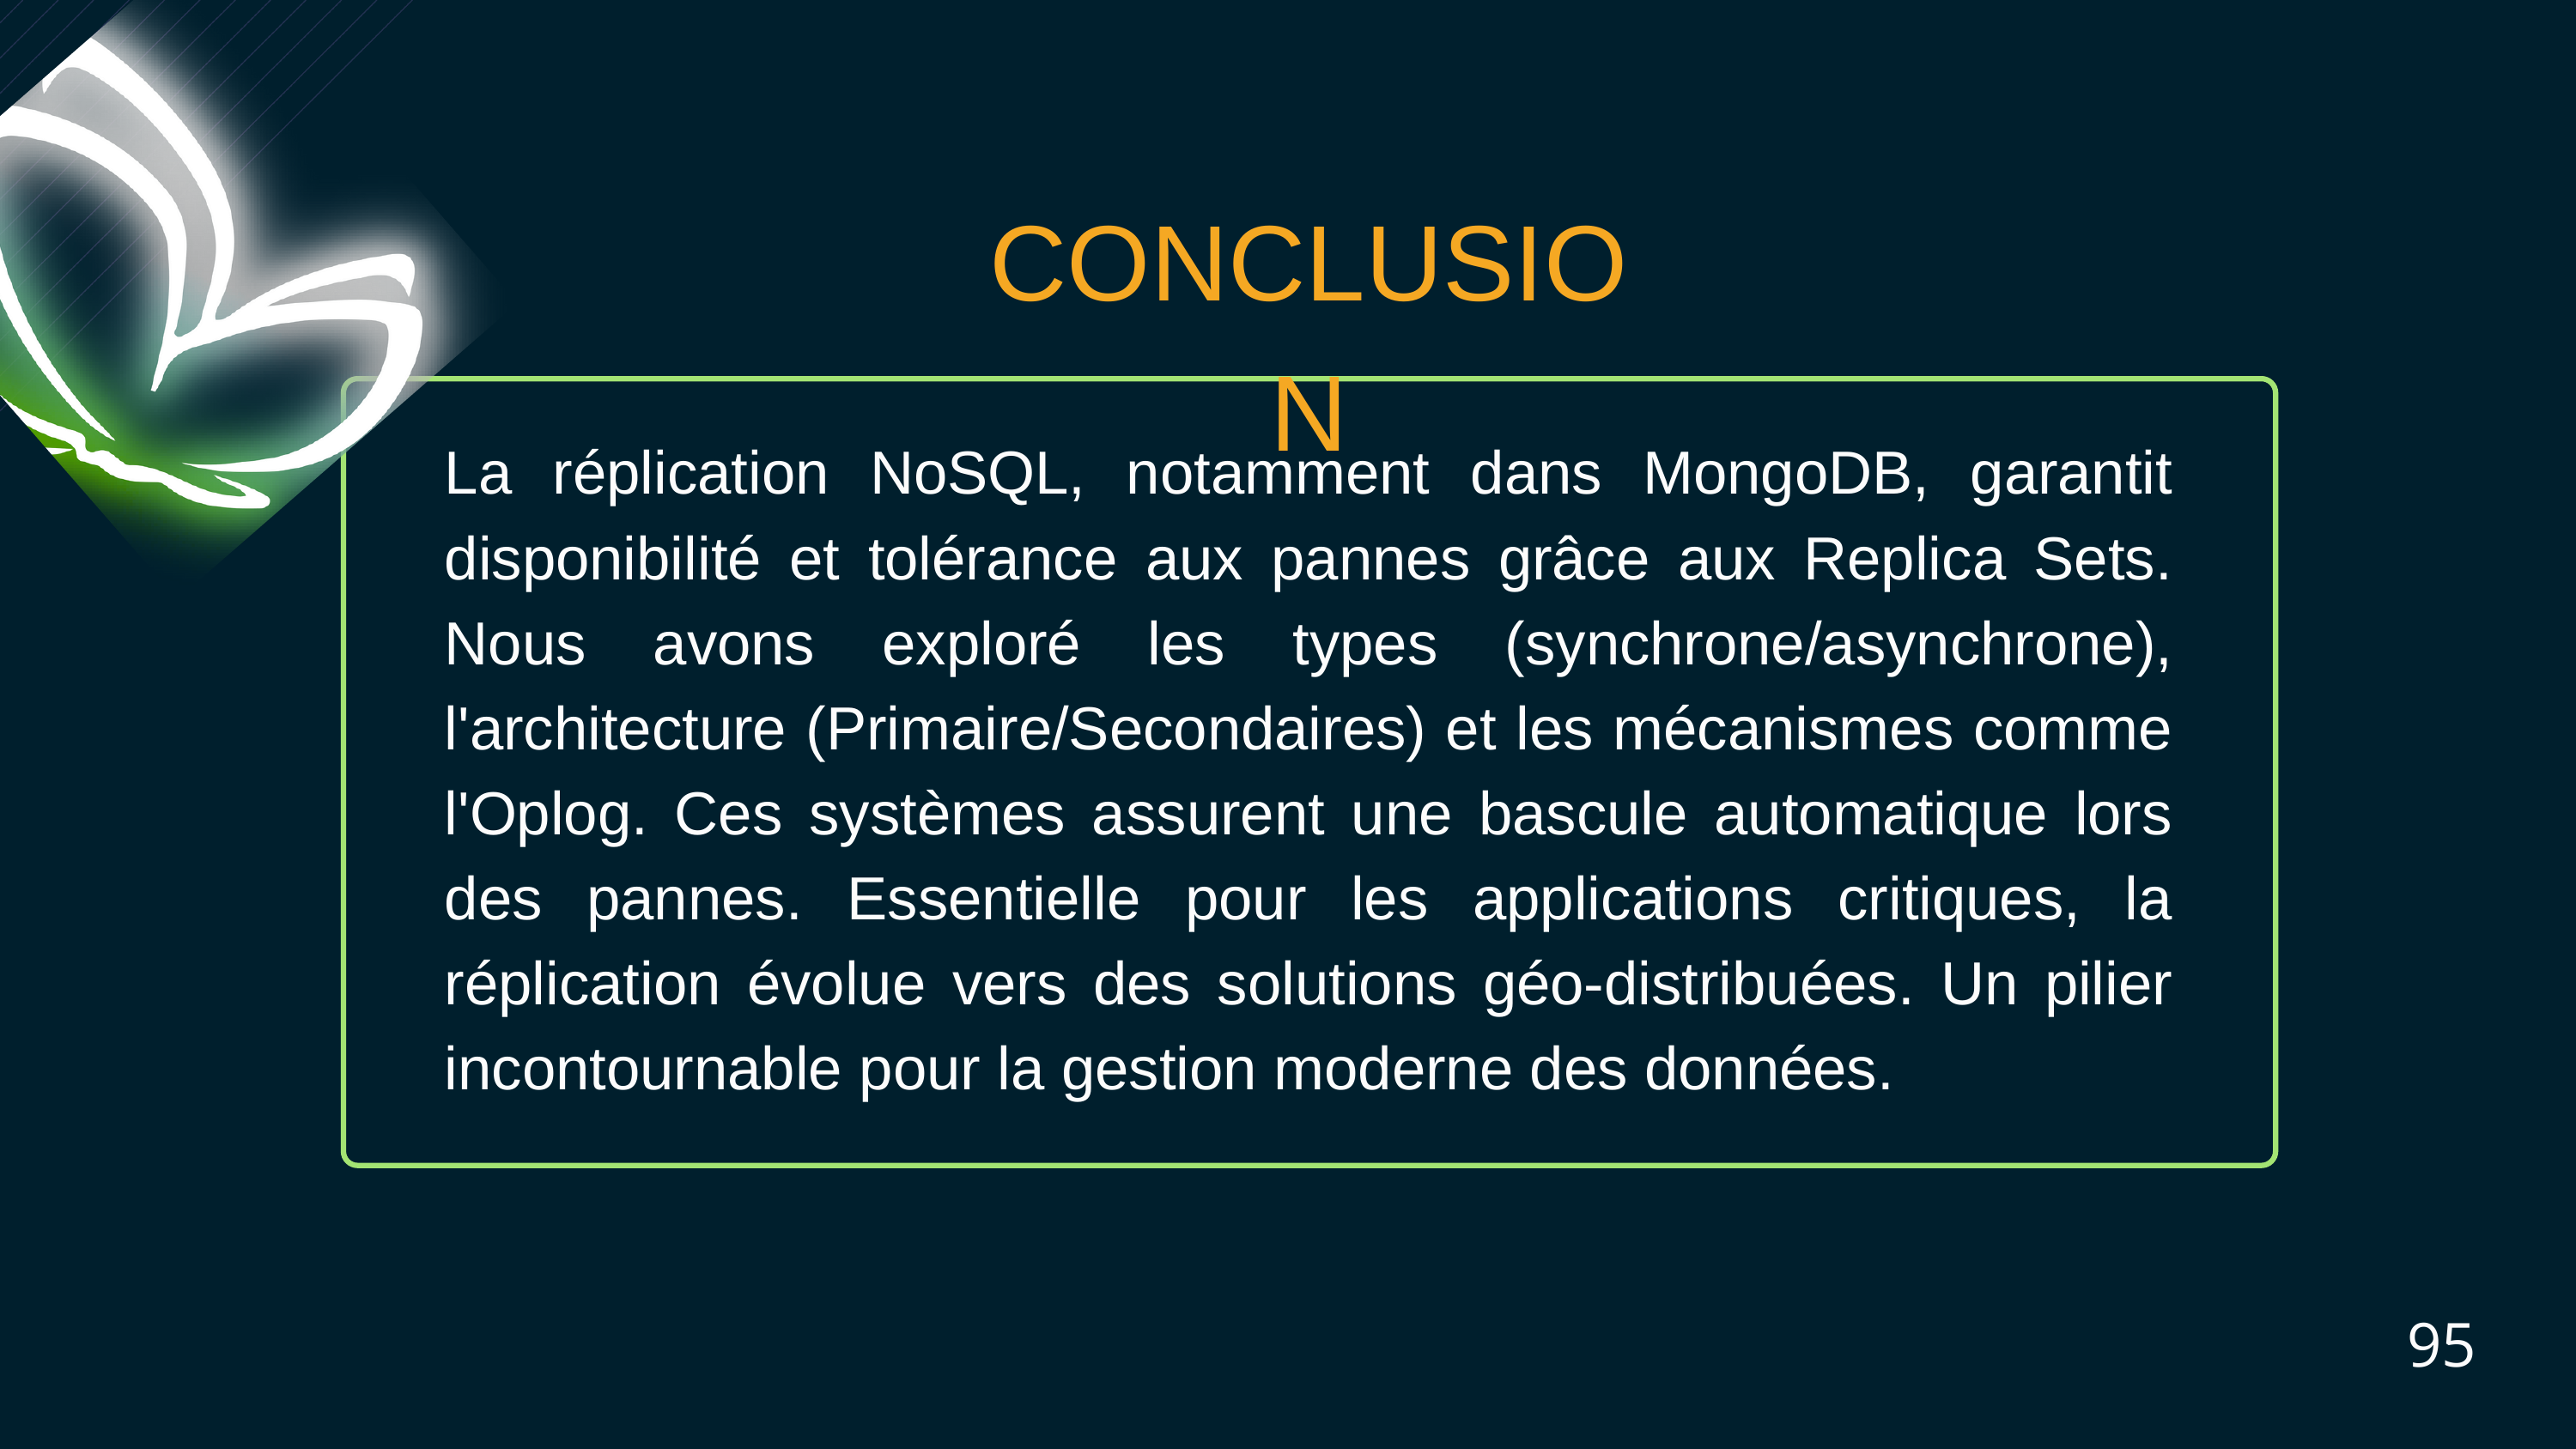

CONCLUSION

La réplication NoSQL, notamment dans MongoDB, garantit disponibilité et tolérance aux pannes grâce aux Replica Sets. Nous avons exploré les types (synchrone/asynchrone), l'architecture (Primaire/Secondaires) et les mécanismes comme l'Oplog. Ces systèmes assurent une bascule automatique lors des pannes. Essentielle pour les applications critiques, la réplication évolue vers des solutions géo-distribuées. Un pilier incontournable pour la gestion moderne des données.
95